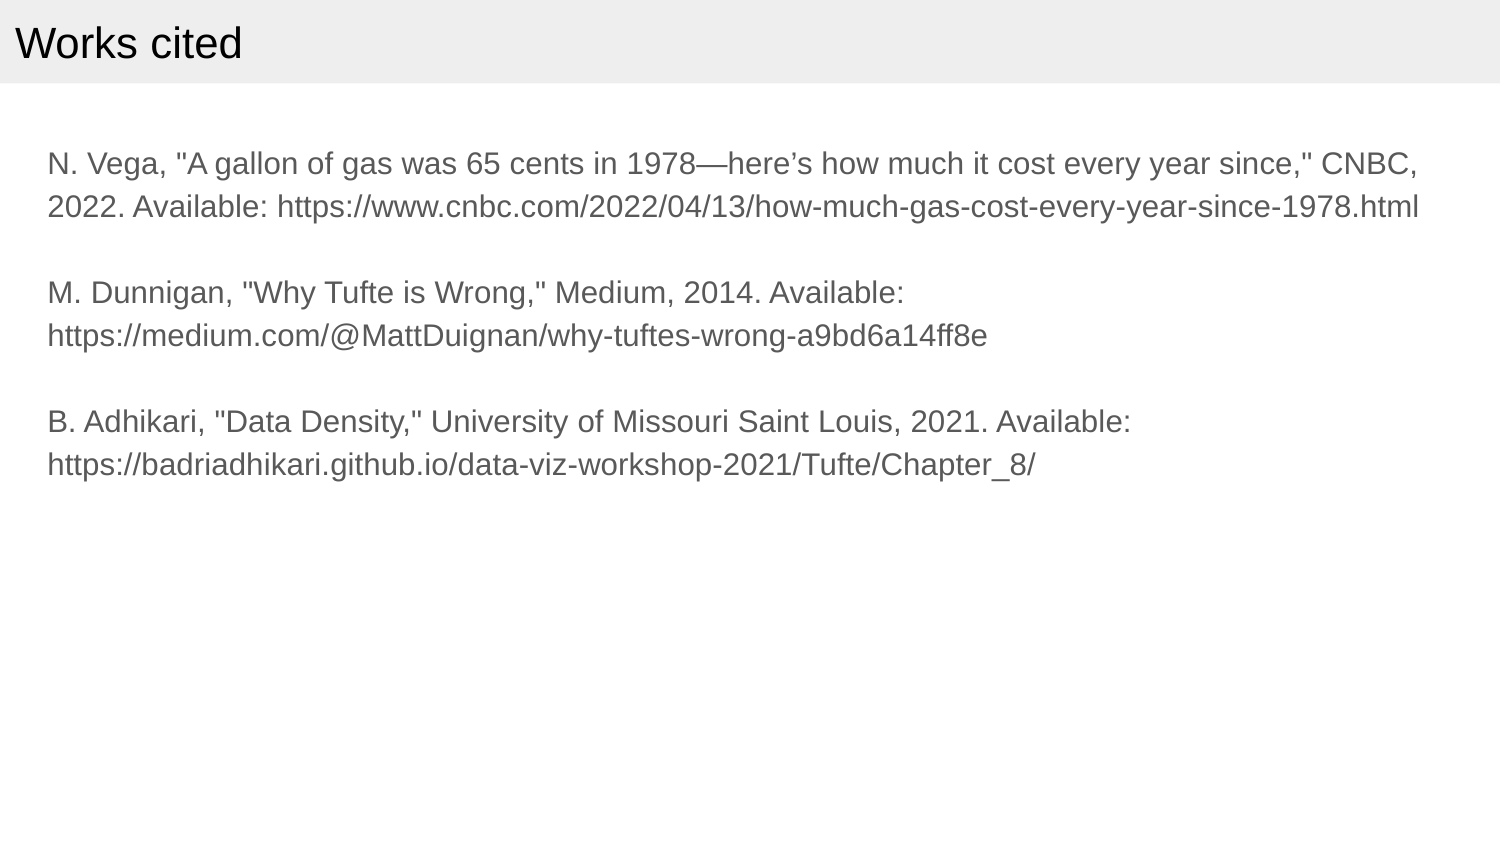

Works cited

N. Vega, "A gallon of gas was 65 cents in 1978—here’s how much it cost every year since," CNBC, 2022. Available: https://www.cnbc.com/2022/04/13/how-much-gas-cost-every-year-since-1978.html

M. Dunnigan, "Why Tufte is Wrong," Medium, 2014. Available: https://medium.com/@MattDuignan/why-tuftes-wrong-a9bd6a14ff8e

B. Adhikari, "Data Density," University of Missouri Saint Louis, 2021. Available: https://badriadhikari.github.io/data-viz-workshop-2021/Tufte/Chapter_8/